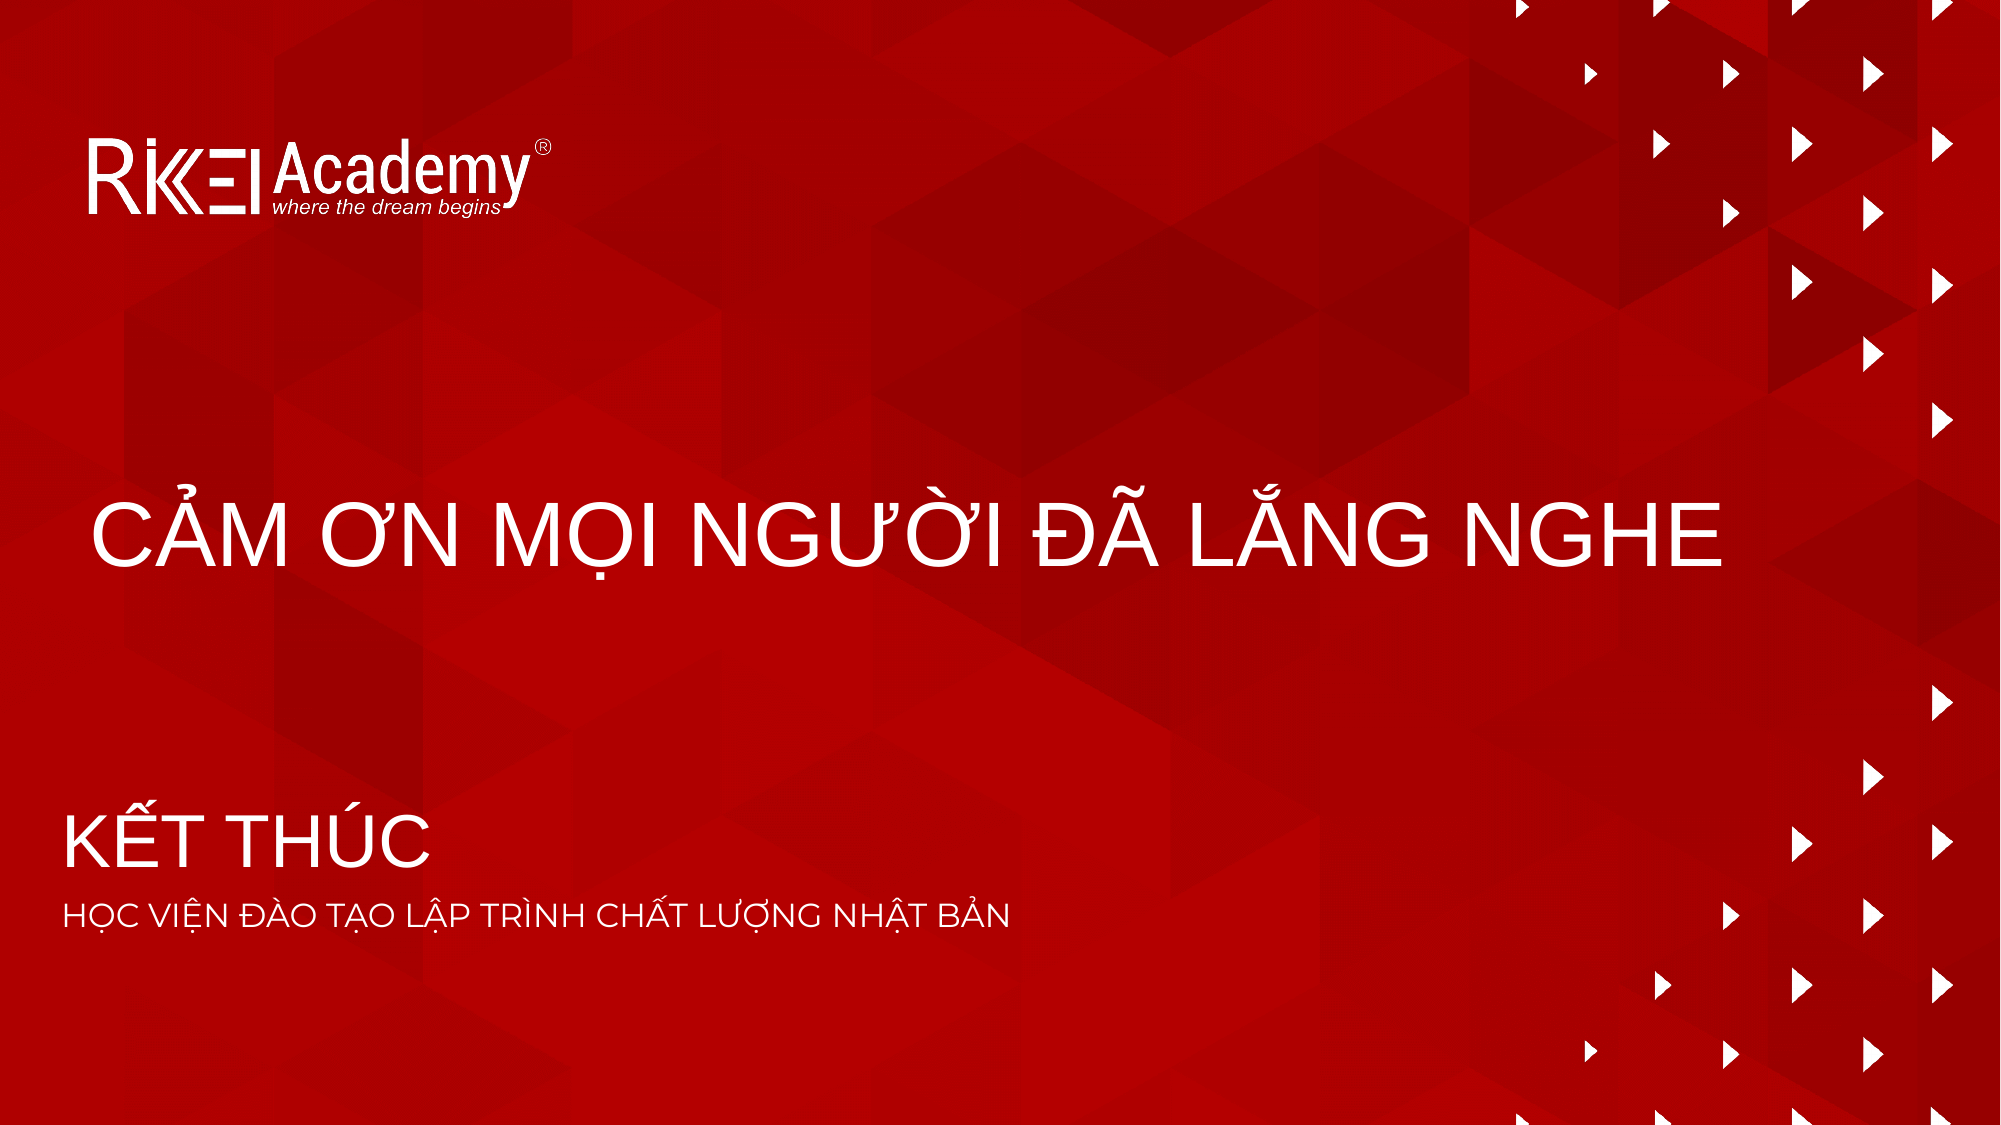

CẢM ƠN MỌI NGƯỜI ĐÃ LẮNG NGHE
# KẾT THÚC
HỌC VIỆN ĐÀO TẠO LẬP TRÌNH CHẤT LƯỢNG NHẬT BẢN